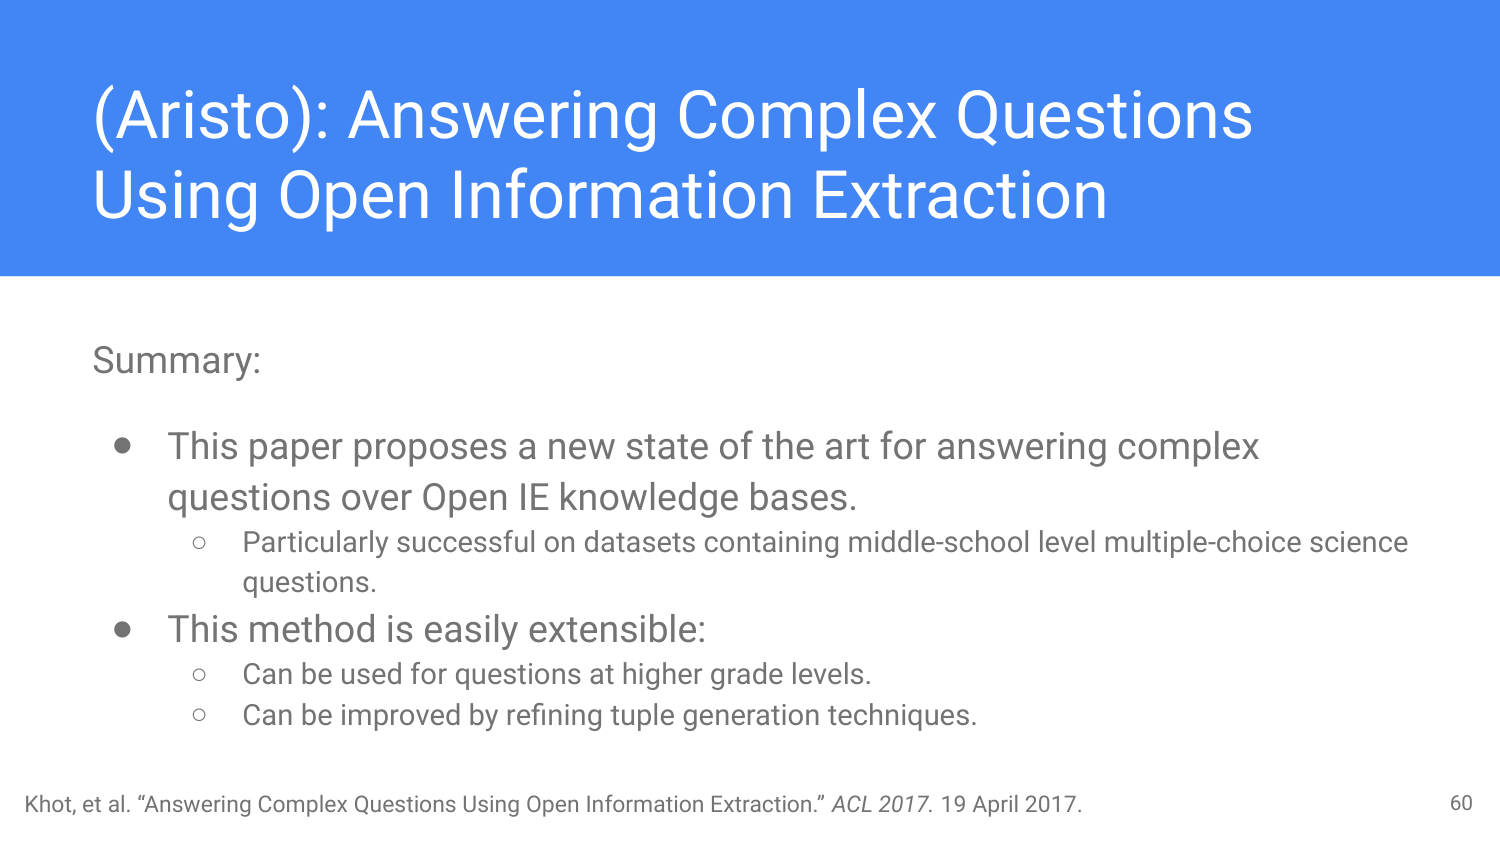

# (Aristo): Answering Complex Questions Using Open Information Extraction
Summary:
This paper proposes a new state of the art for answering complex questions over Open IE knowledge bases.
Particularly successful on datasets containing middle-school level multiple-choice science questions.
This method is easily extensible:
Can be used for questions at higher grade levels.
Can be improved by refining tuple generation techniques.
60
Khot, et al. “Answering Complex Questions Using Open Information Extraction.” ACL 2017. 19 April 2017.